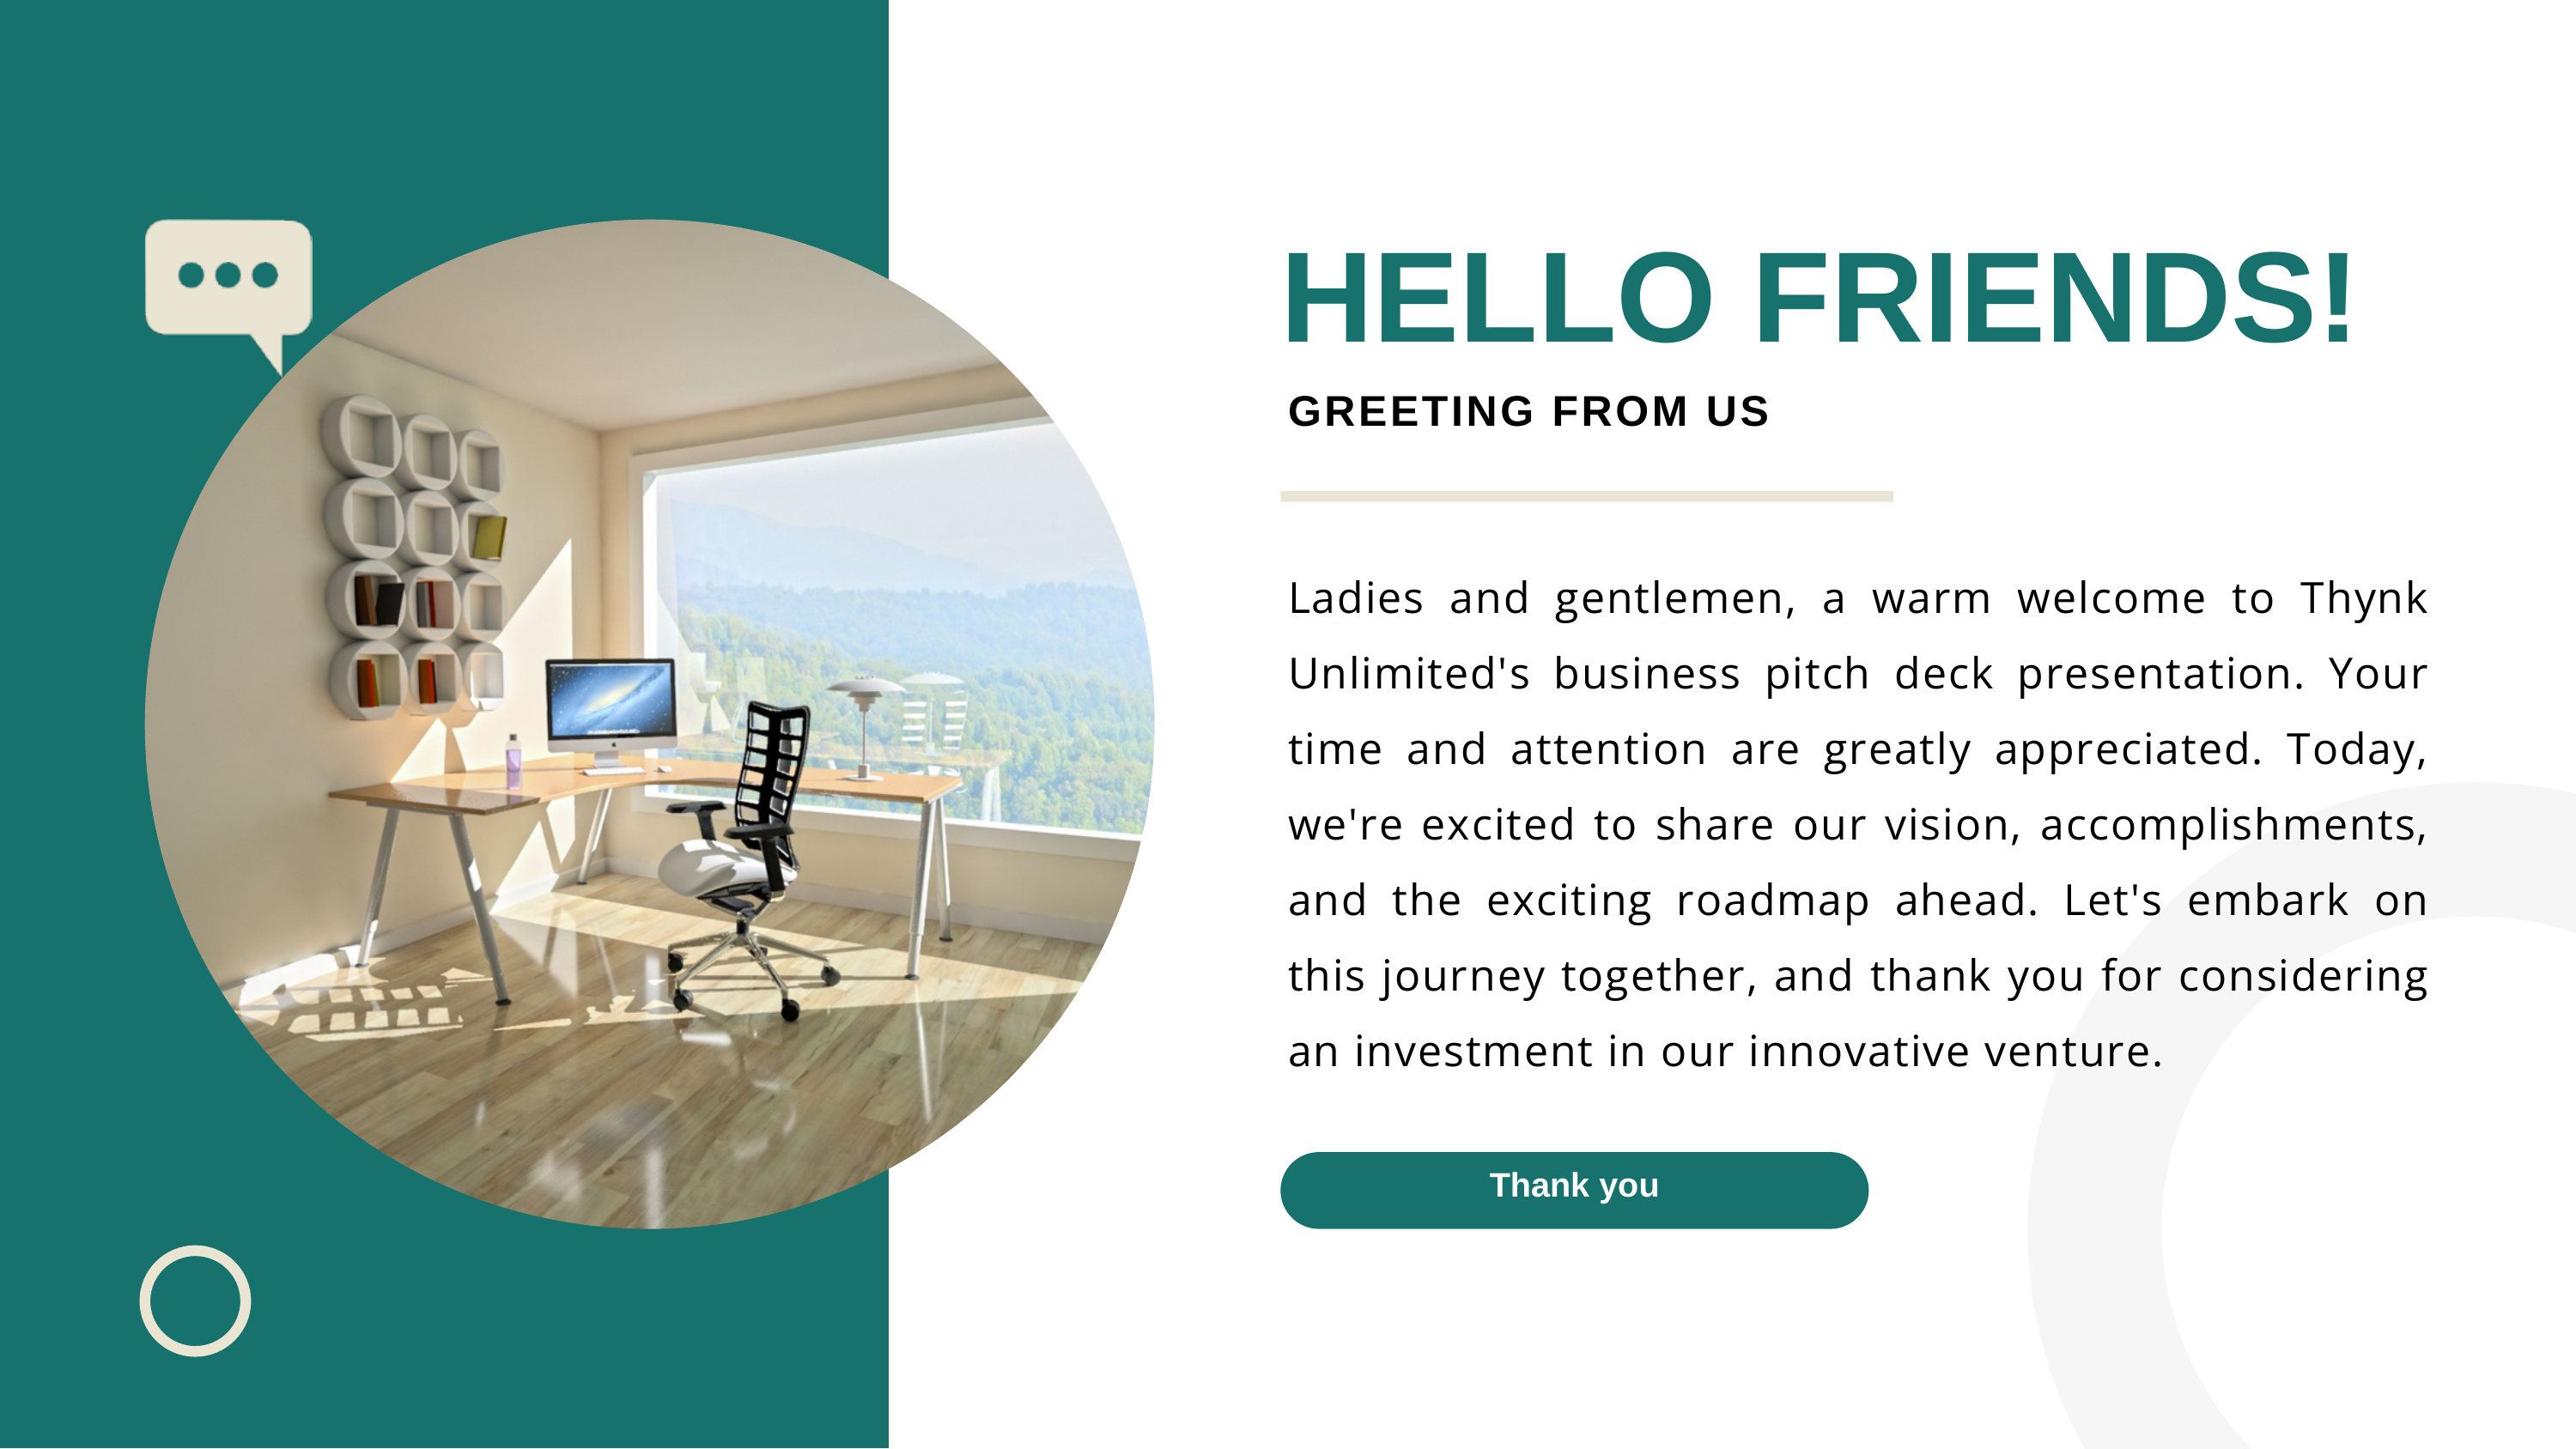

HELLO FRIENDS!
GREETING FROM US

Ladies and gentlemen, a warm welcome to Thynk Unlimited's business pitch deck presentation. Your time and attention are greatly appreciated. Today, we're excited to share our vision, accomplishments, and the exciting roadmap ahead. Let's embark on this journey together, and thank you for considering an investment in our innovative venture.

Thank you